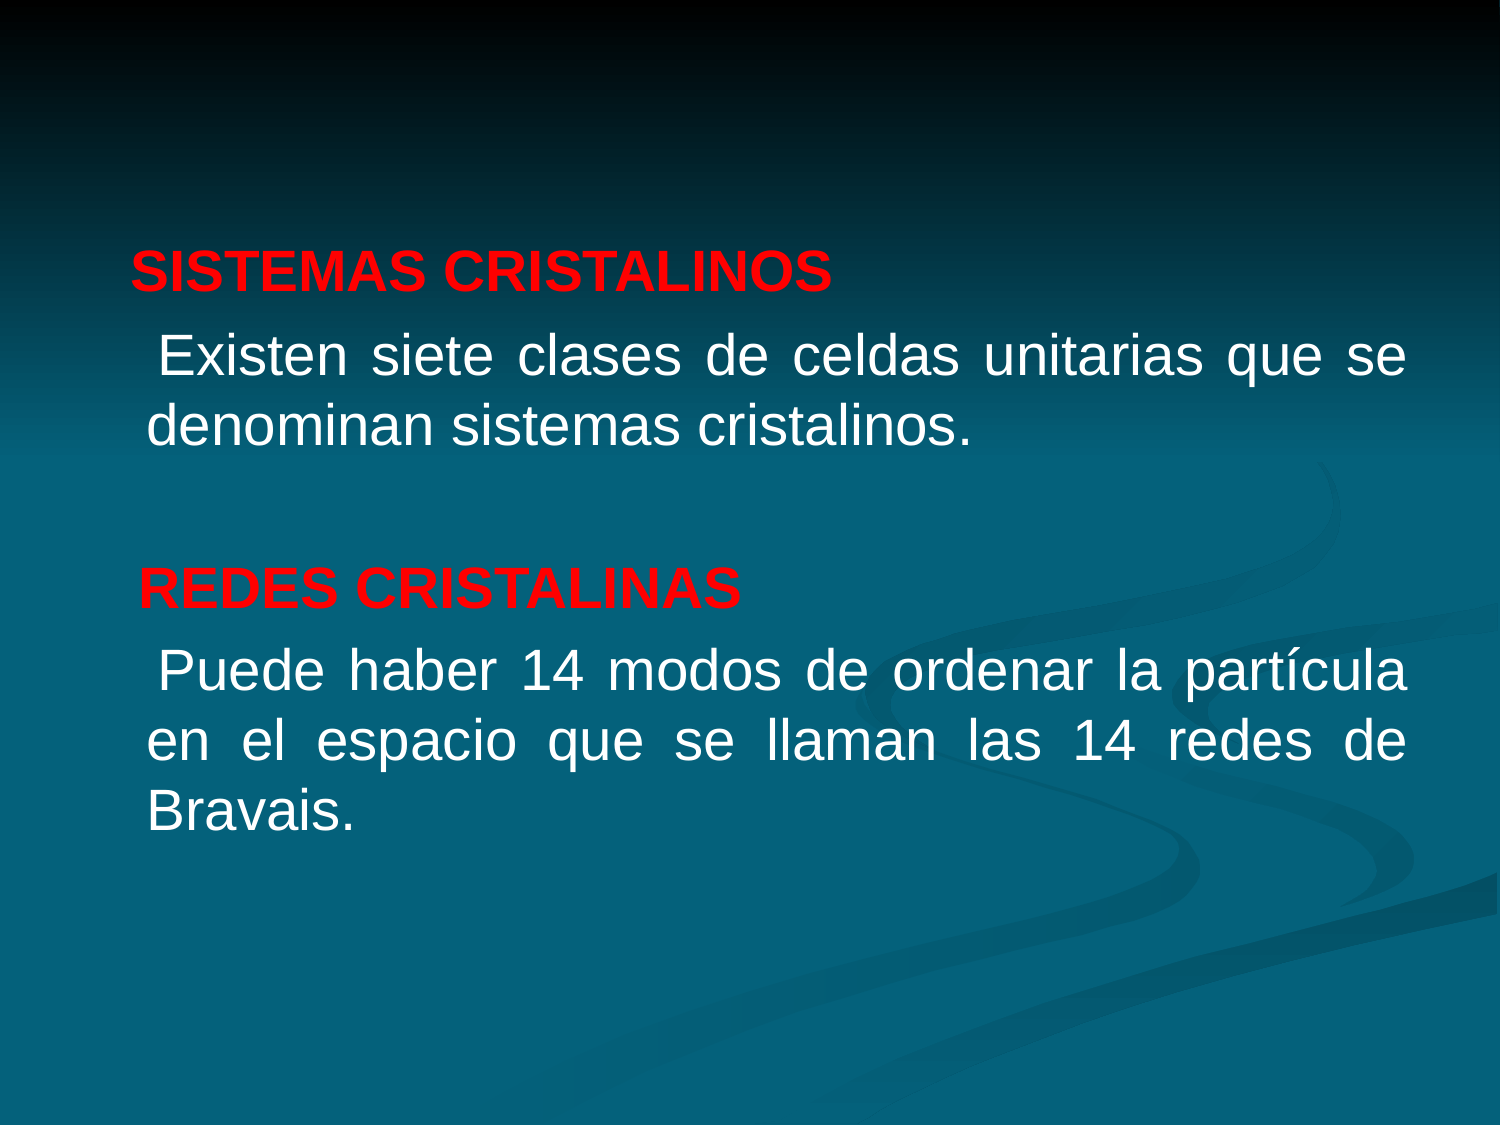

SISTEMAS CRISTALINOS
   Existen siete clases de celdas unitarias que se denominan sistemas cristalinos.

   REDES CRISTALINAS
   Puede haber 14 modos de ordenar la partícula en el espacio que se llaman las 14 redes de Bravais.